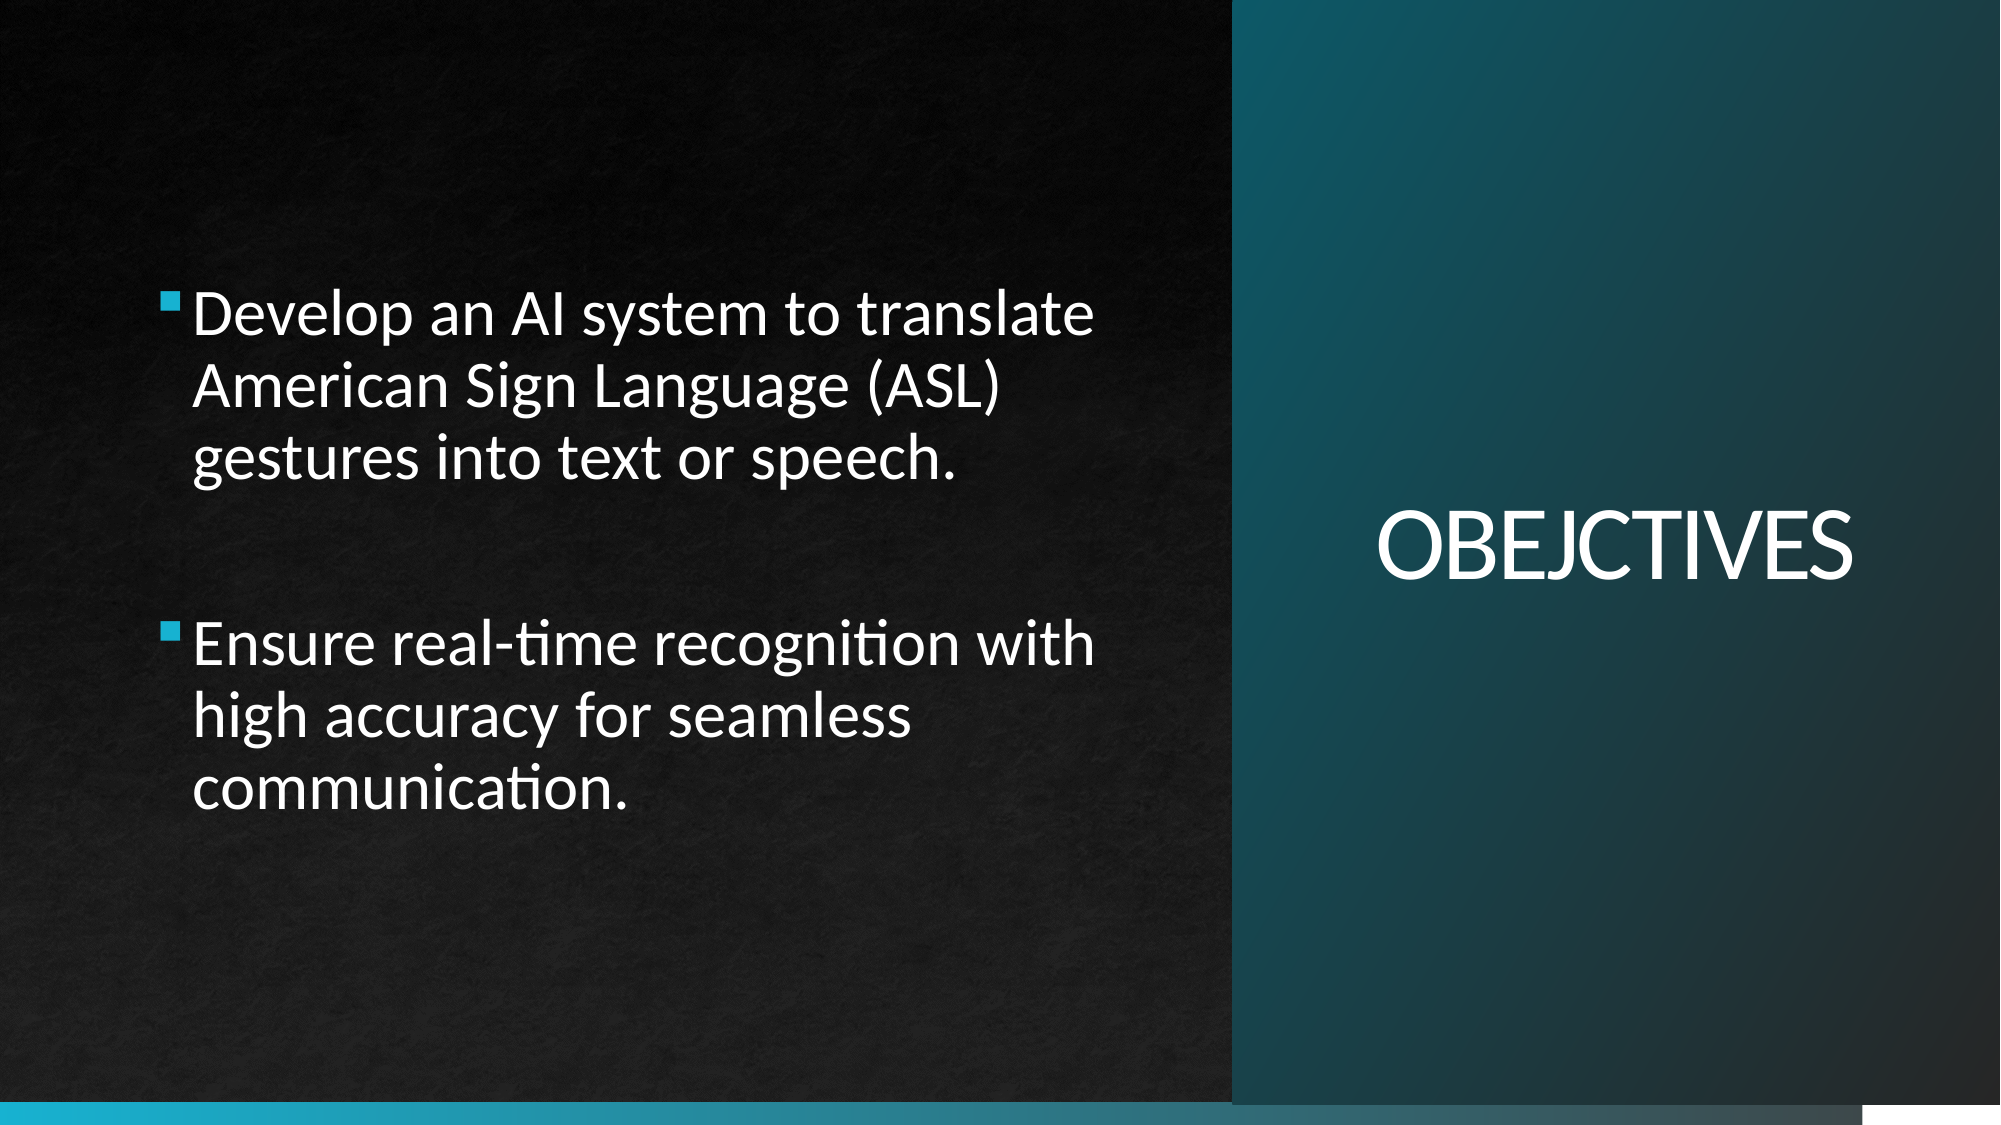

# OBEJCTIVES
Develop an AI system to translate American Sign Language (ASL) gestures into text or speech.

Ensure real-time recognition with high accuracy for seamless communication.